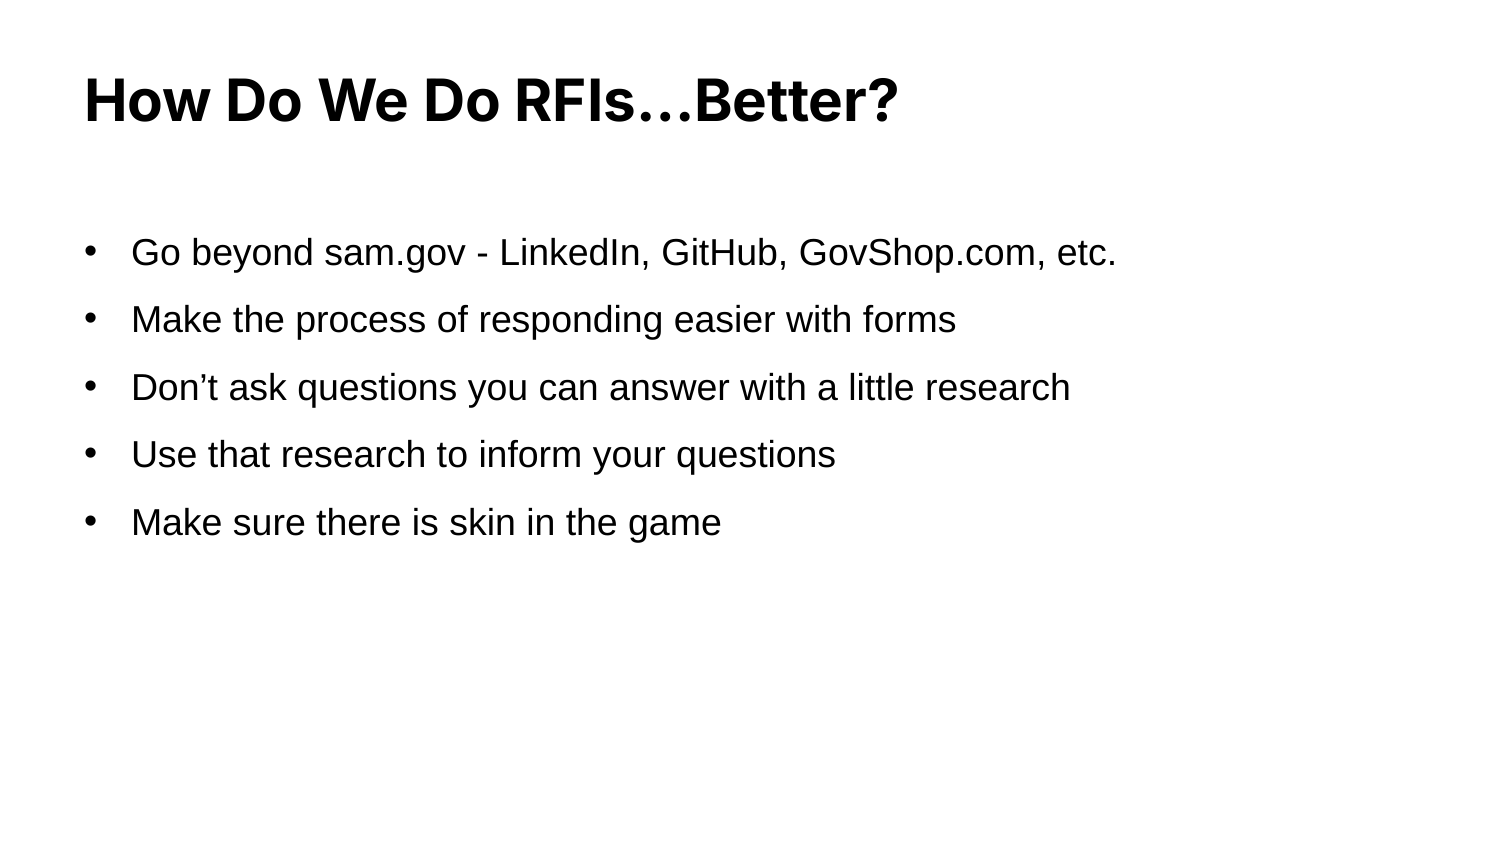

How Do We Do RFIs…Better?
Go beyond sam.gov - LinkedIn, GitHub, GovShop.com, etc.
Make the process of responding easier with forms
Don’t ask questions you can answer with a little research
Use that research to inform your questions
Make sure there is skin in the game